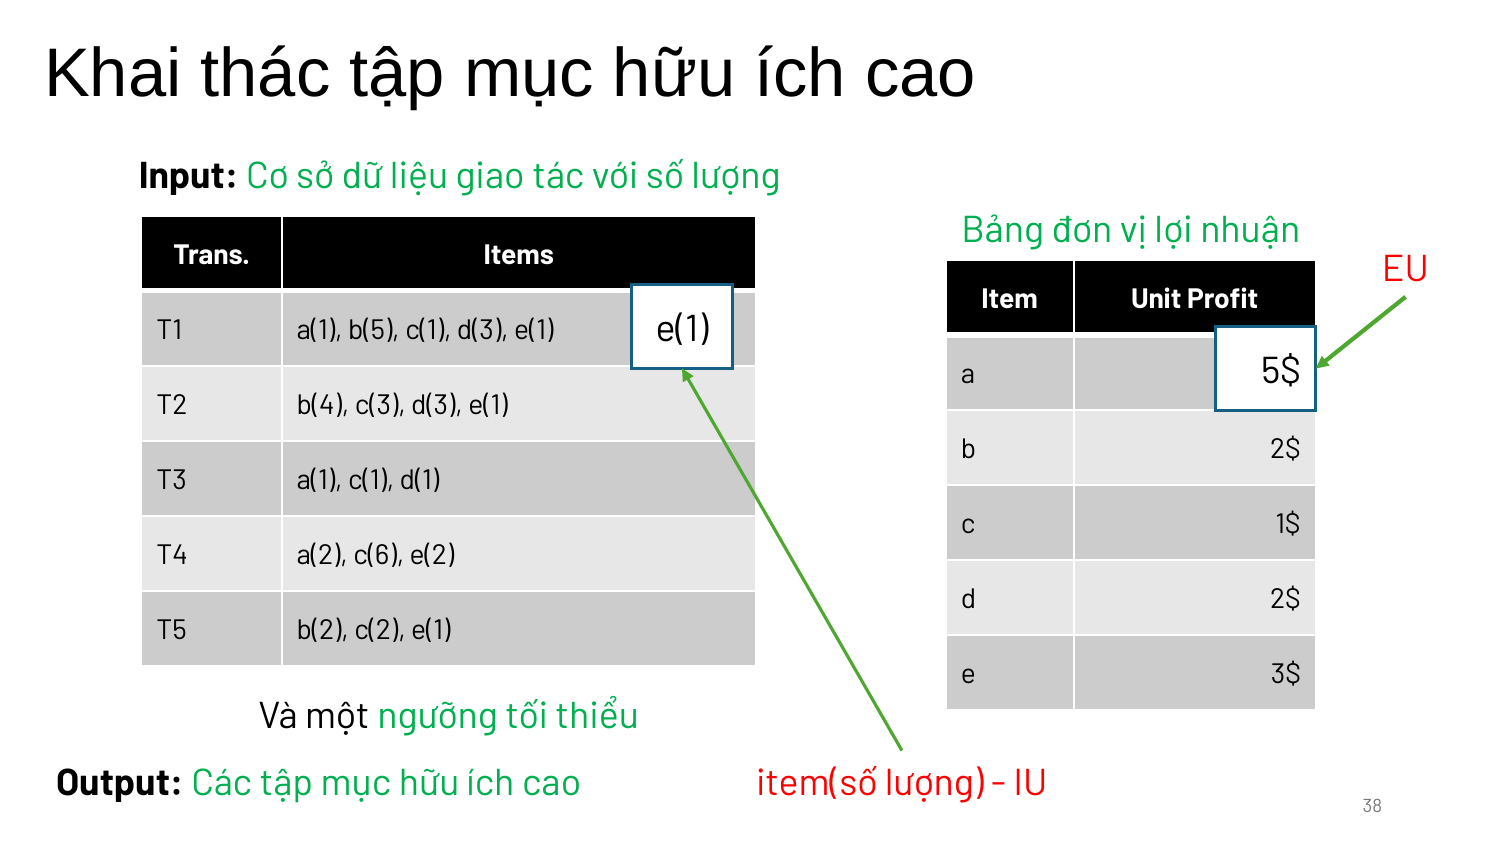

# Khai thác tập mục hữu ích cao
Input: Cơ sở dữ liệu giao tác với số lượng

Bảng đơn vị lợi nhuận
| Trans. | Items |
| --- | --- |
| T1 | a(1), b(5), c(1), d(3), e(1) |
| T2 | b(4), c(3), d(3), e(1) |
| T3 | a(1), c(1), d(1) |
| T4 | a(2), c(6), e(2) |
| T5 | b(2), c(2), e(1) |
EU
| Item | Unit Profit |
| --- | --- |
| a | 5$ |
| b | 2$ |
| c | 1$ |
| d | 2$ |
| e | 3$ |
e(1)
5$
Và một ngưỡng tối thiểu
Output: Các tập mục hữu ích cao
item(số lượng) - IU
38